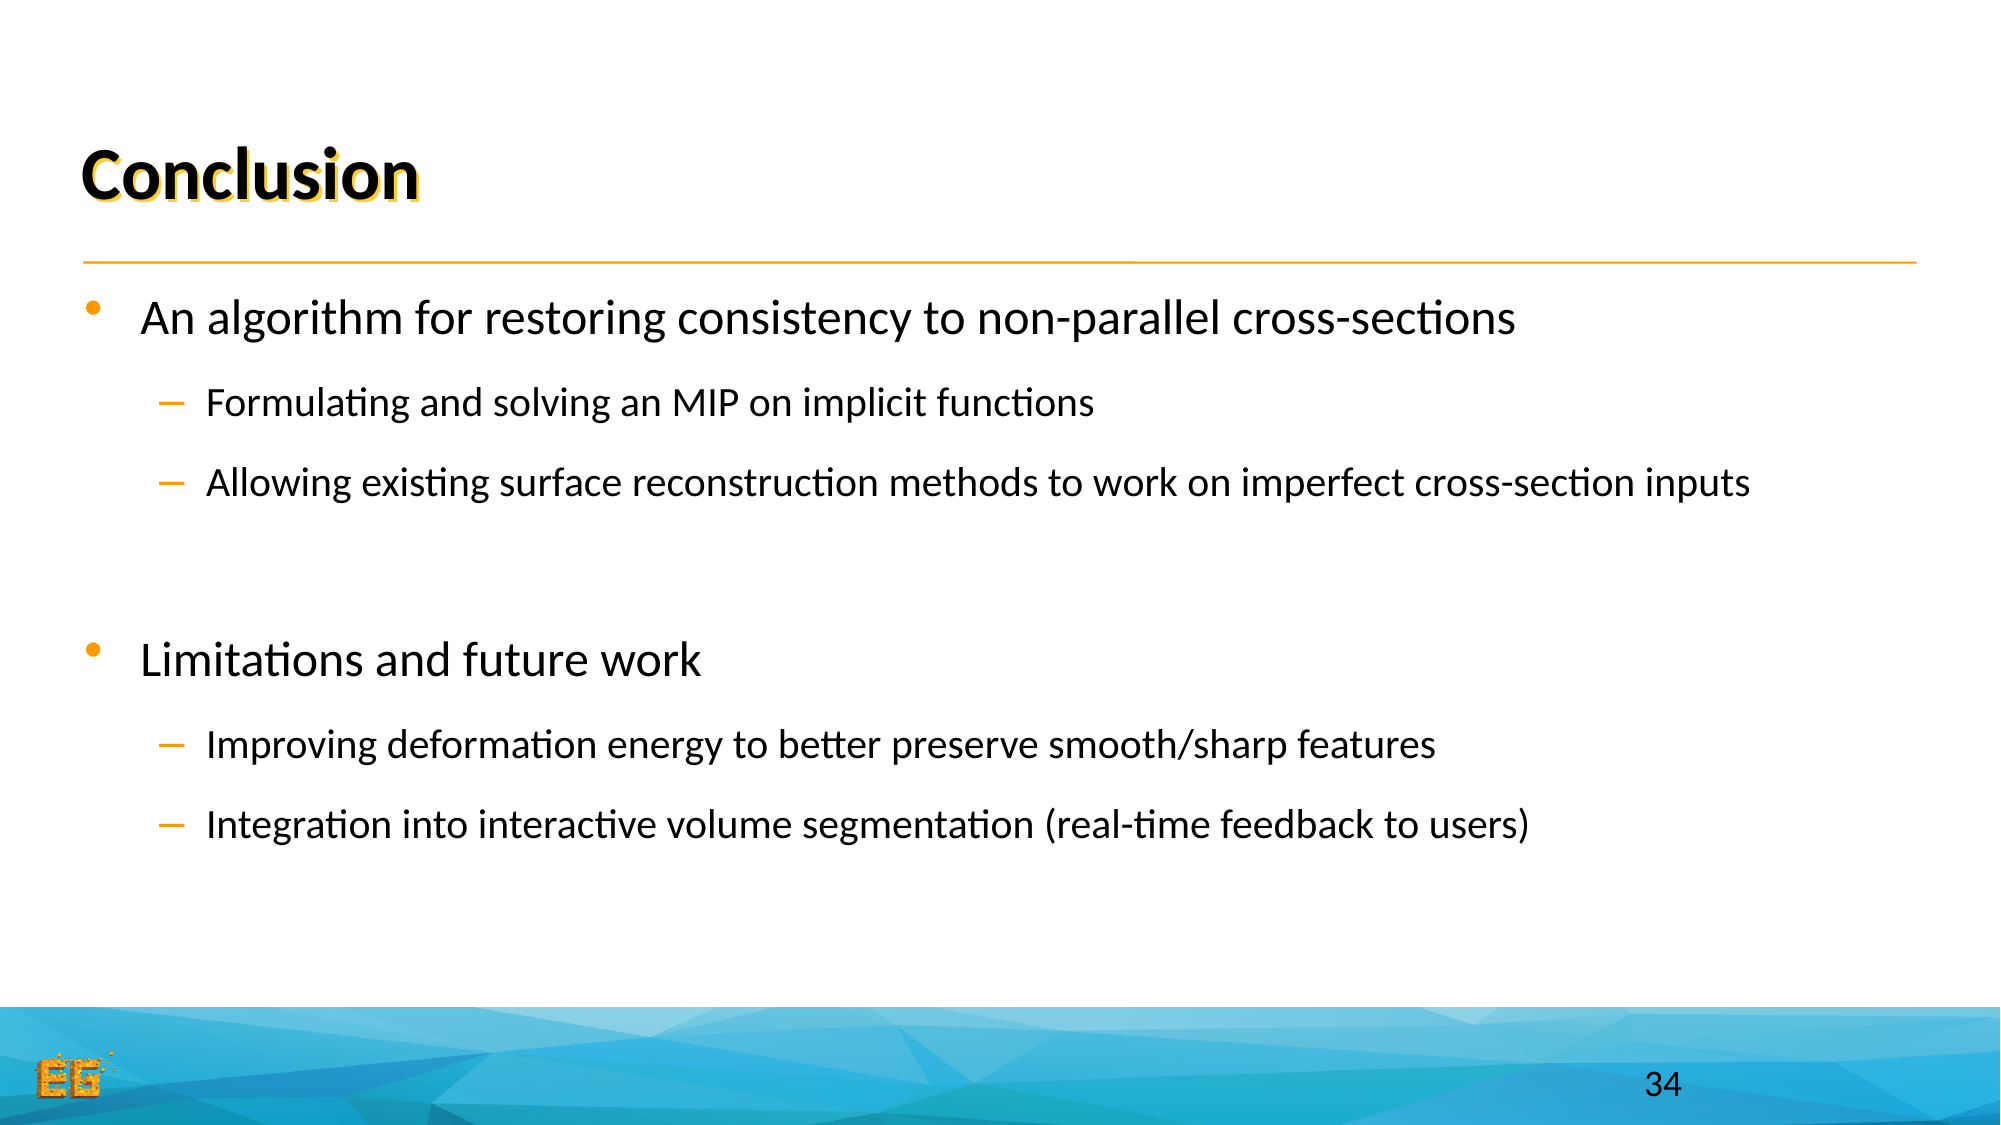

# Conclusion
An algorithm for restoring consistency to non-parallel cross-sections
Formulating and solving an MIP on implicit functions
Allowing existing surface reconstruction methods to work on imperfect cross-section inputs

Limitations and future work
Improving deformation energy to better preserve smooth/sharp features
Integration into interactive volume segmentation (real-time feedback to users)
34